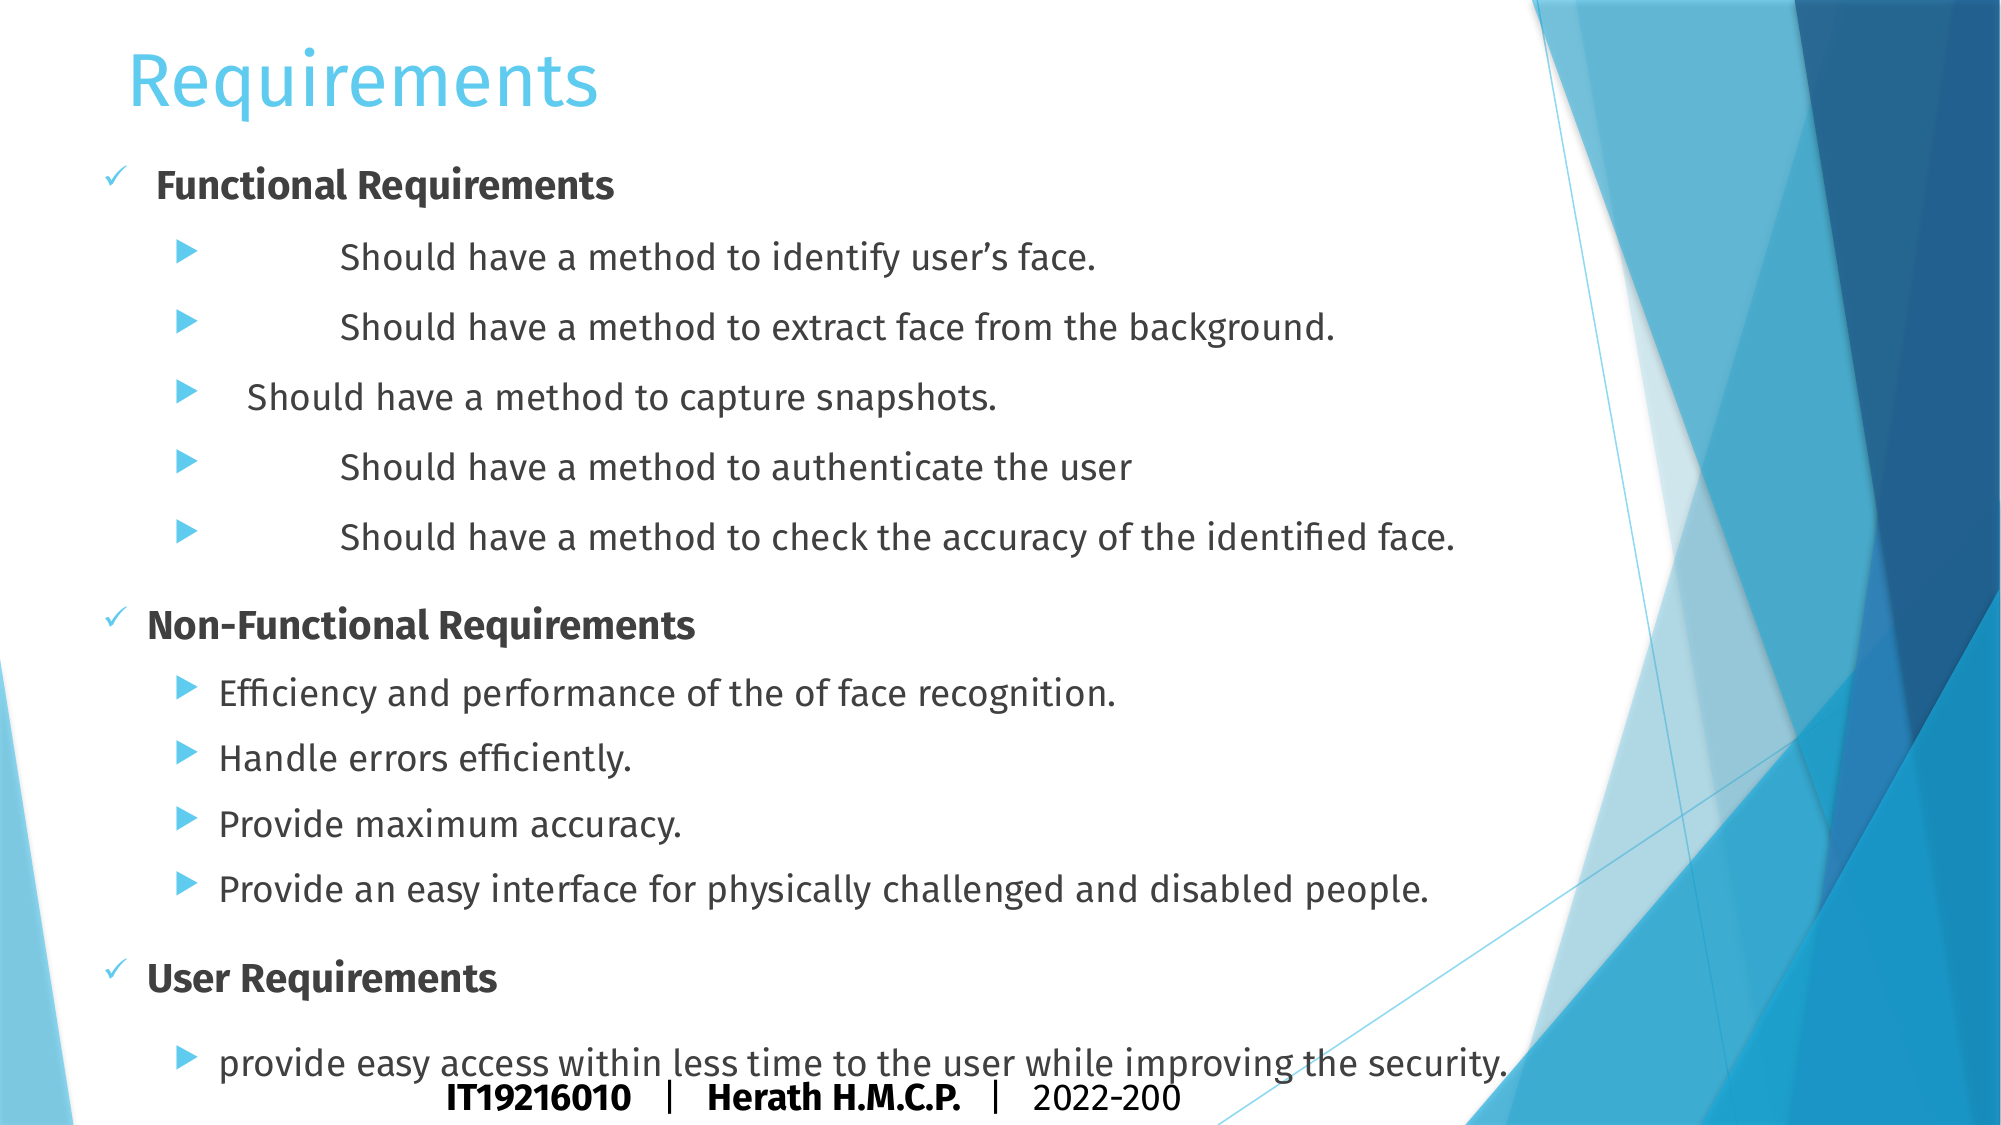

# Requirements
Functional Requirements
	Should have a method to identify user’s face.
	Should have a method to extract face from the background.
   Should have a method to capture snapshots.
	Should have a method to authenticate the user
	Should have a method to check the accuracy of the identified face.
Non-Functional Requirements
Efficiency and performance of the of face recognition.
Handle errors efficiently.
Provide maximum accuracy.
Provide an easy interface for physically challenged and disabled people.
User Requirements
provide easy access within less time to the user while improving the security.

IT19216010   |   Herath H.M.C.P.   |   2022-200